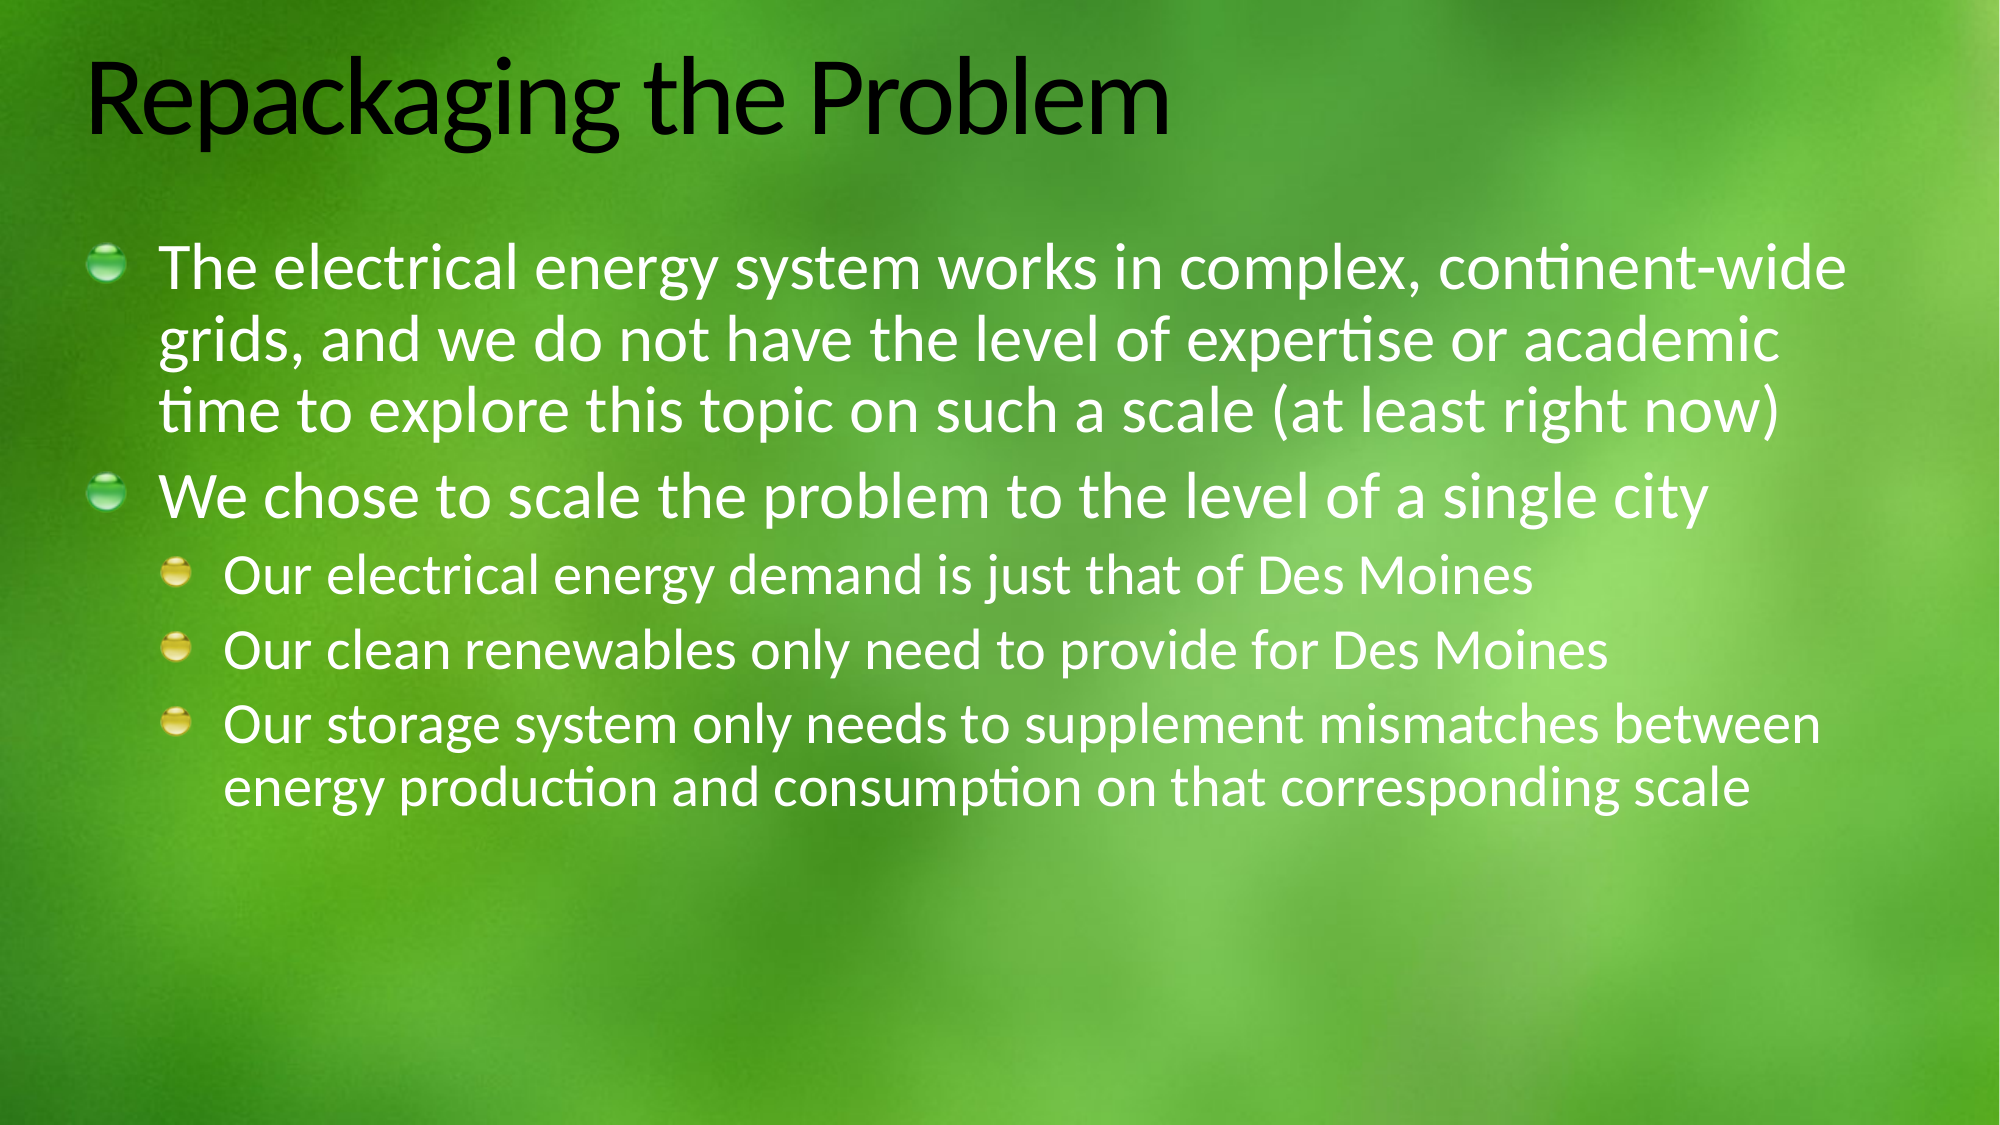

# Repackaging the Problem
The electrical energy system works in complex, continent-wide grids, and we do not have the level of expertise or academic time to explore this topic on such a scale (at least right now)
We chose to scale the problem to the level of a single city
Our electrical energy demand is just that of Des Moines
Our clean renewables only need to provide for Des Moines
Our storage system only needs to supplement mismatches between energy production and consumption on that corresponding scale